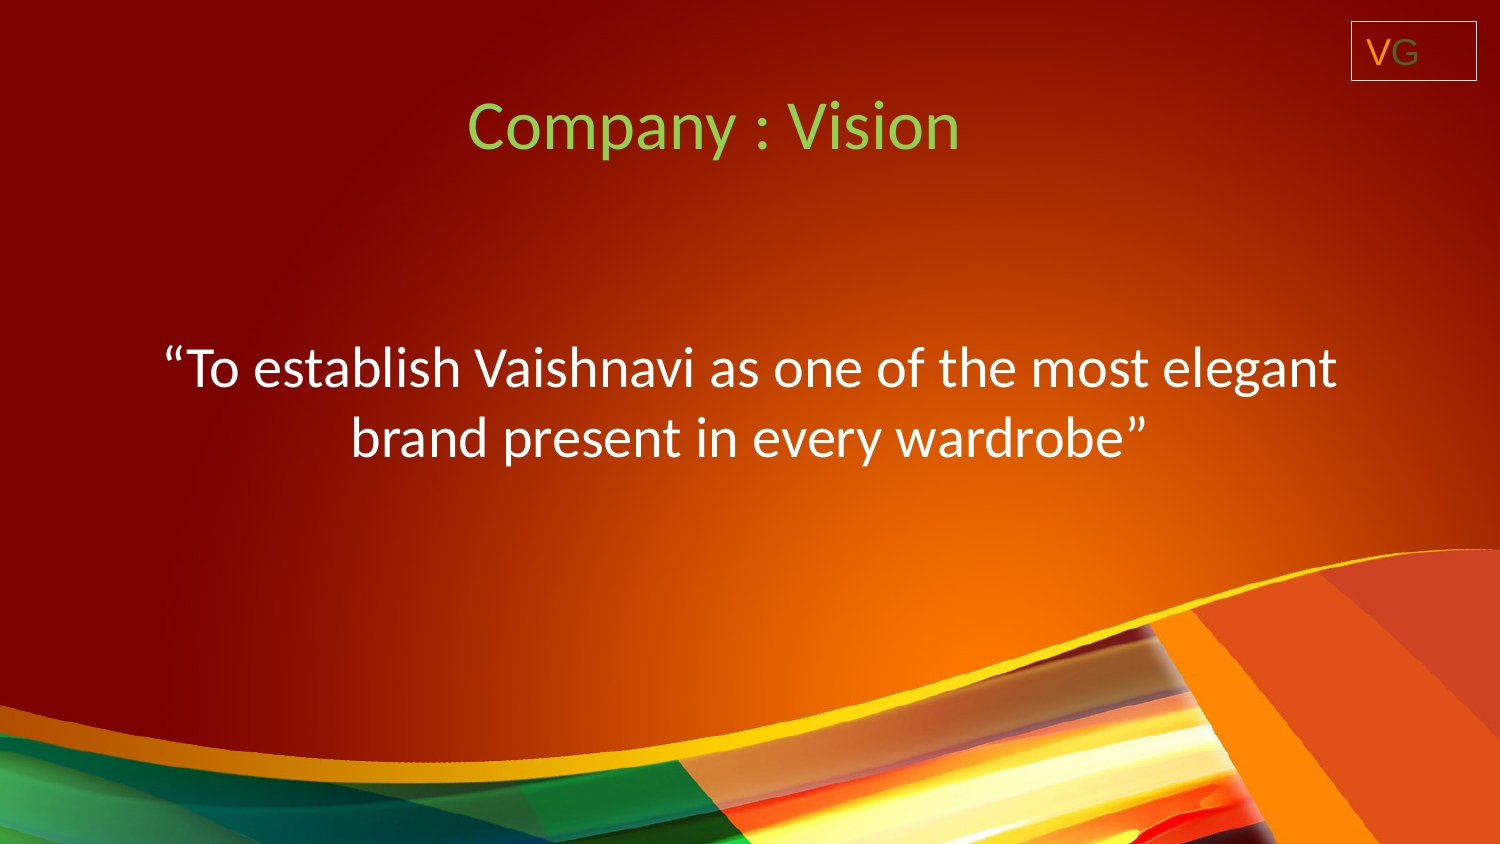

VG
# Company : Vision
“To establish Vaishnavi as one of the most elegant brand present in every wardrobe”